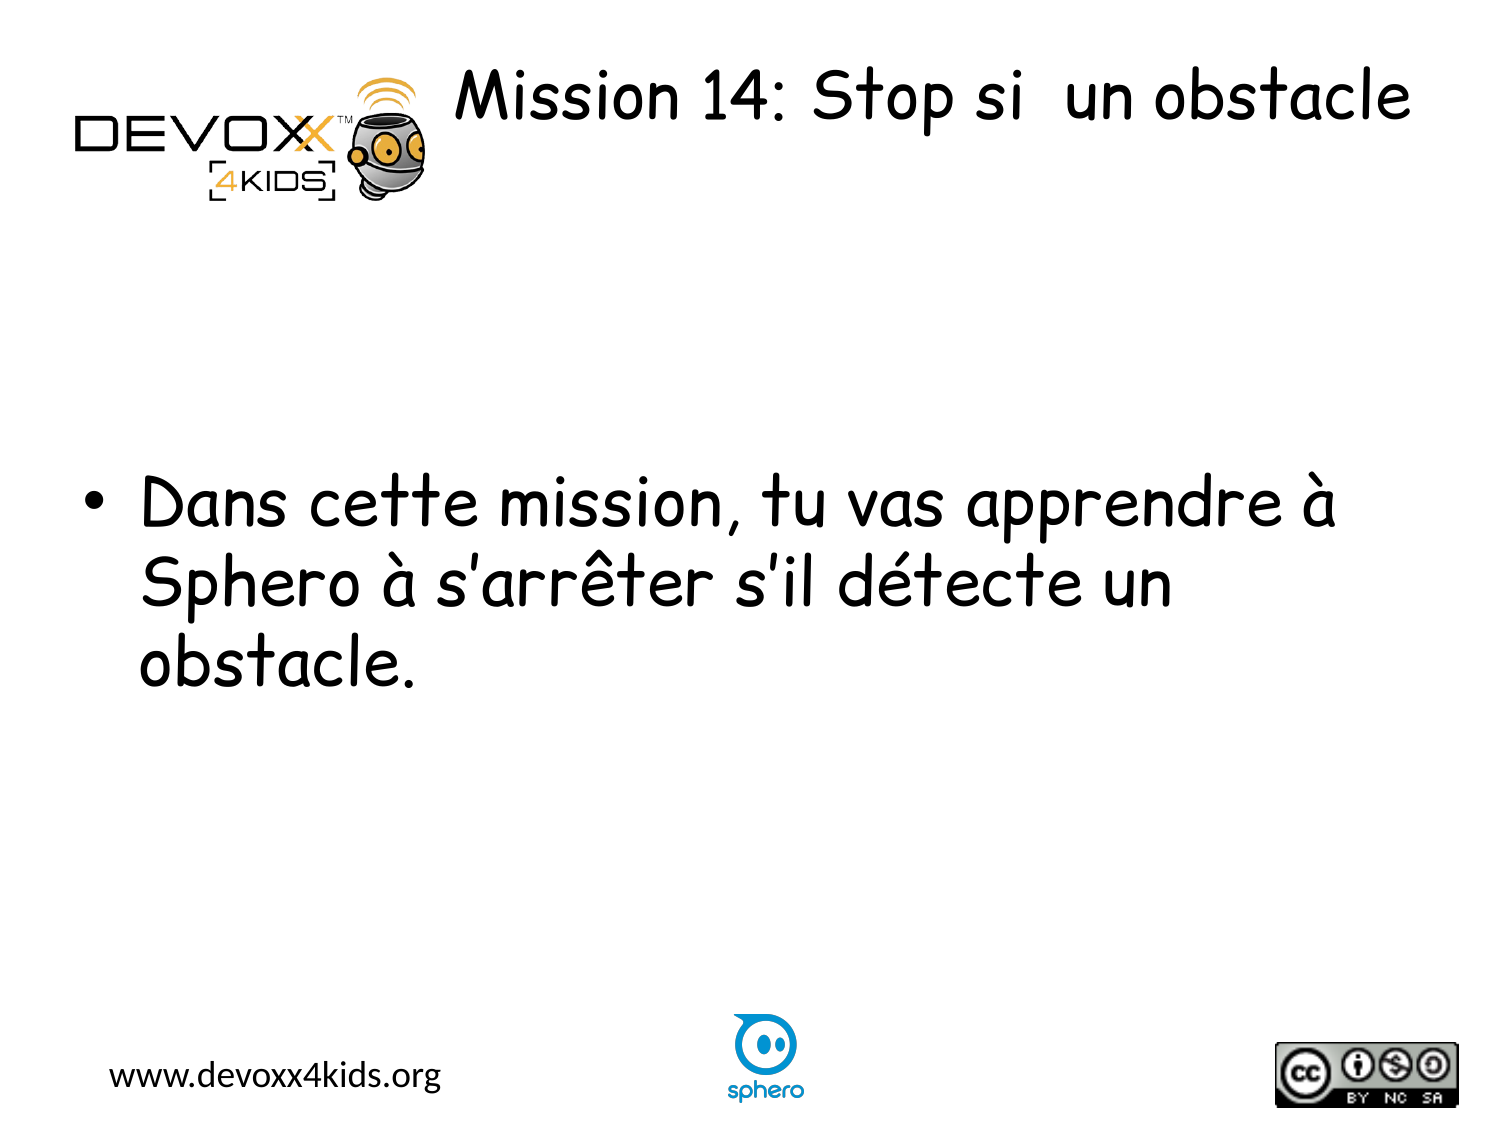

# Mission 14: Stop si  un obstacle

Dans cette mission, tu vas apprendre à Sphero à s’arrêter s’il détecte un obstacle.
121